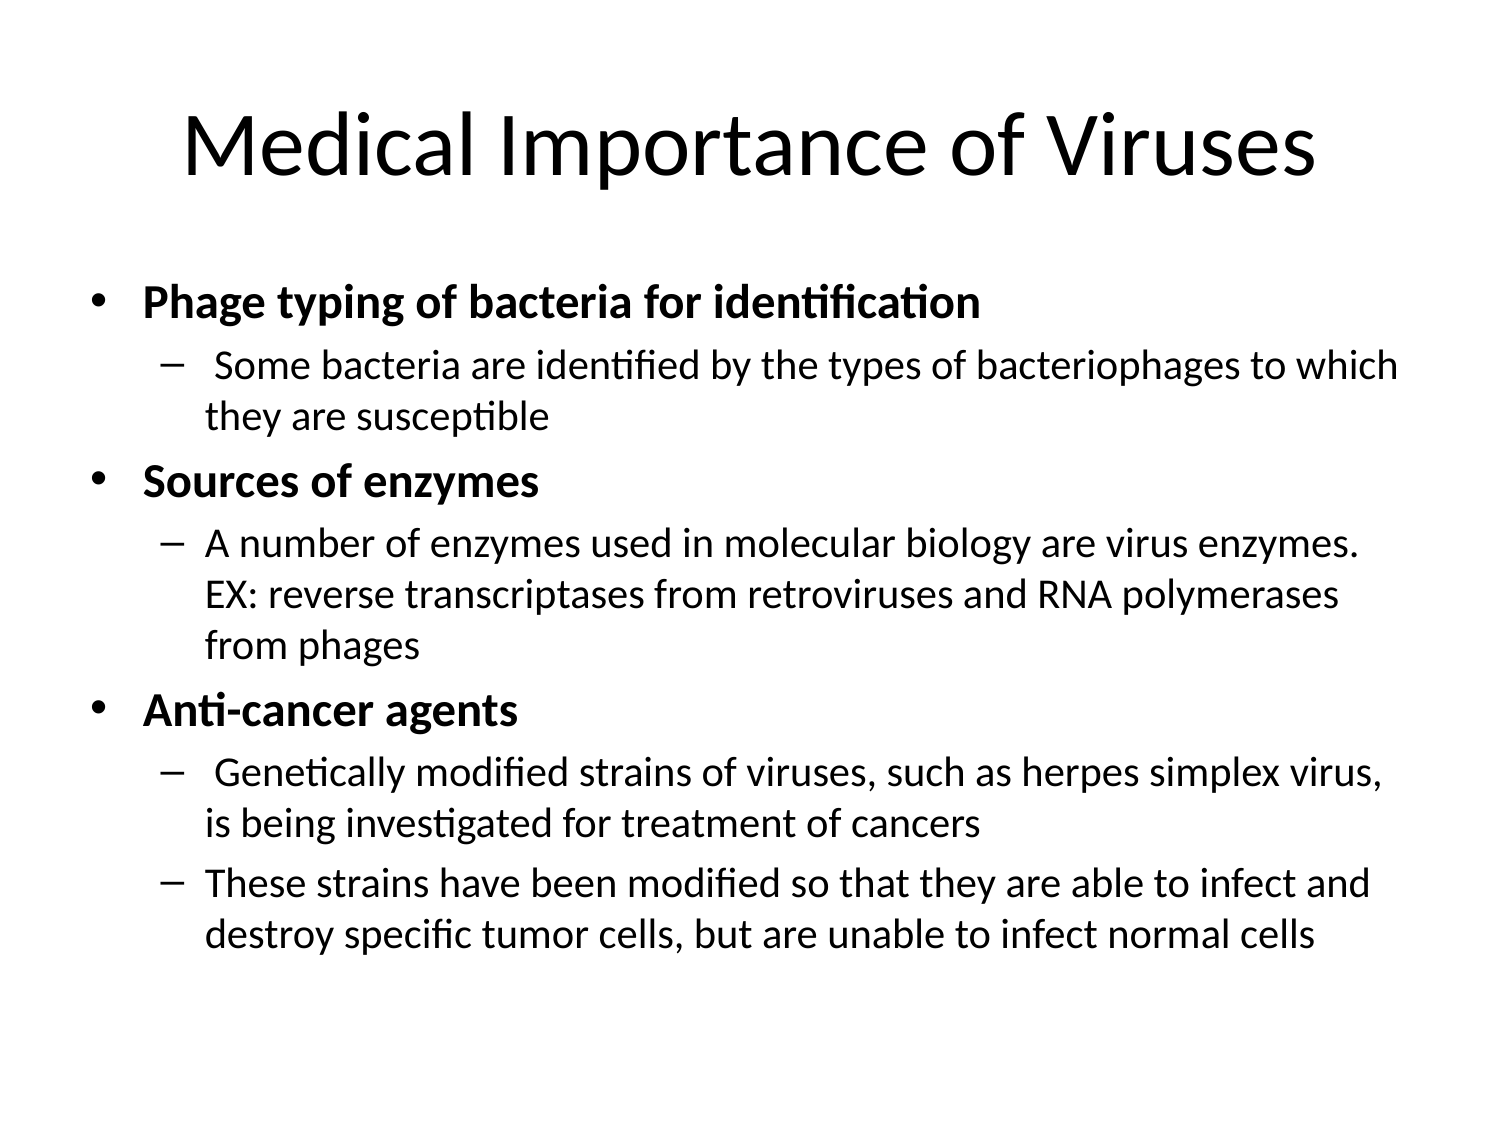

# Medical Importance of Viruses
Phage typing of bacteria for identification
 Some bacteria are identified by the types of bacteriophages to which they are susceptible
Sources of enzymes
A number of enzymes used in molecular biology are virus enzymes. EX: reverse transcriptases from retroviruses and RNA polymerases from phages
Anti-cancer agents
 Genetically modified strains of viruses, such as herpes simplex virus, is being investigated for treatment of cancers
These strains have been modified so that they are able to infect and destroy specific tumor cells, but are unable to infect normal cells